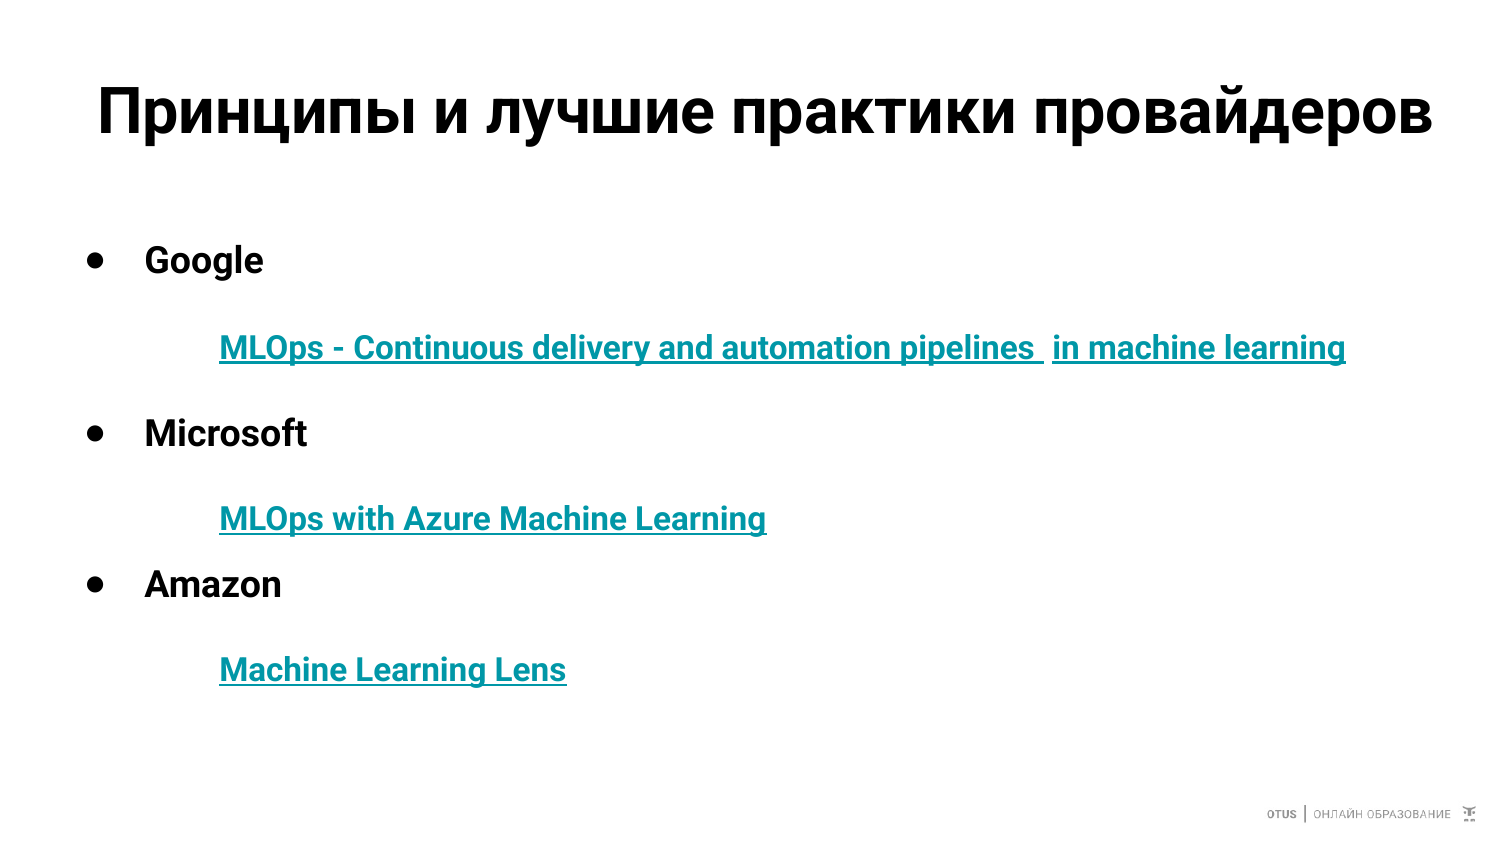

# Принципы и лучшие практики провайдеров
Google
MLOps - Continuous delivery and automation pipelines  in machine learning

Microsoft

MLOps with Azure Machine Learning
Amazon

Machine Learning Lens